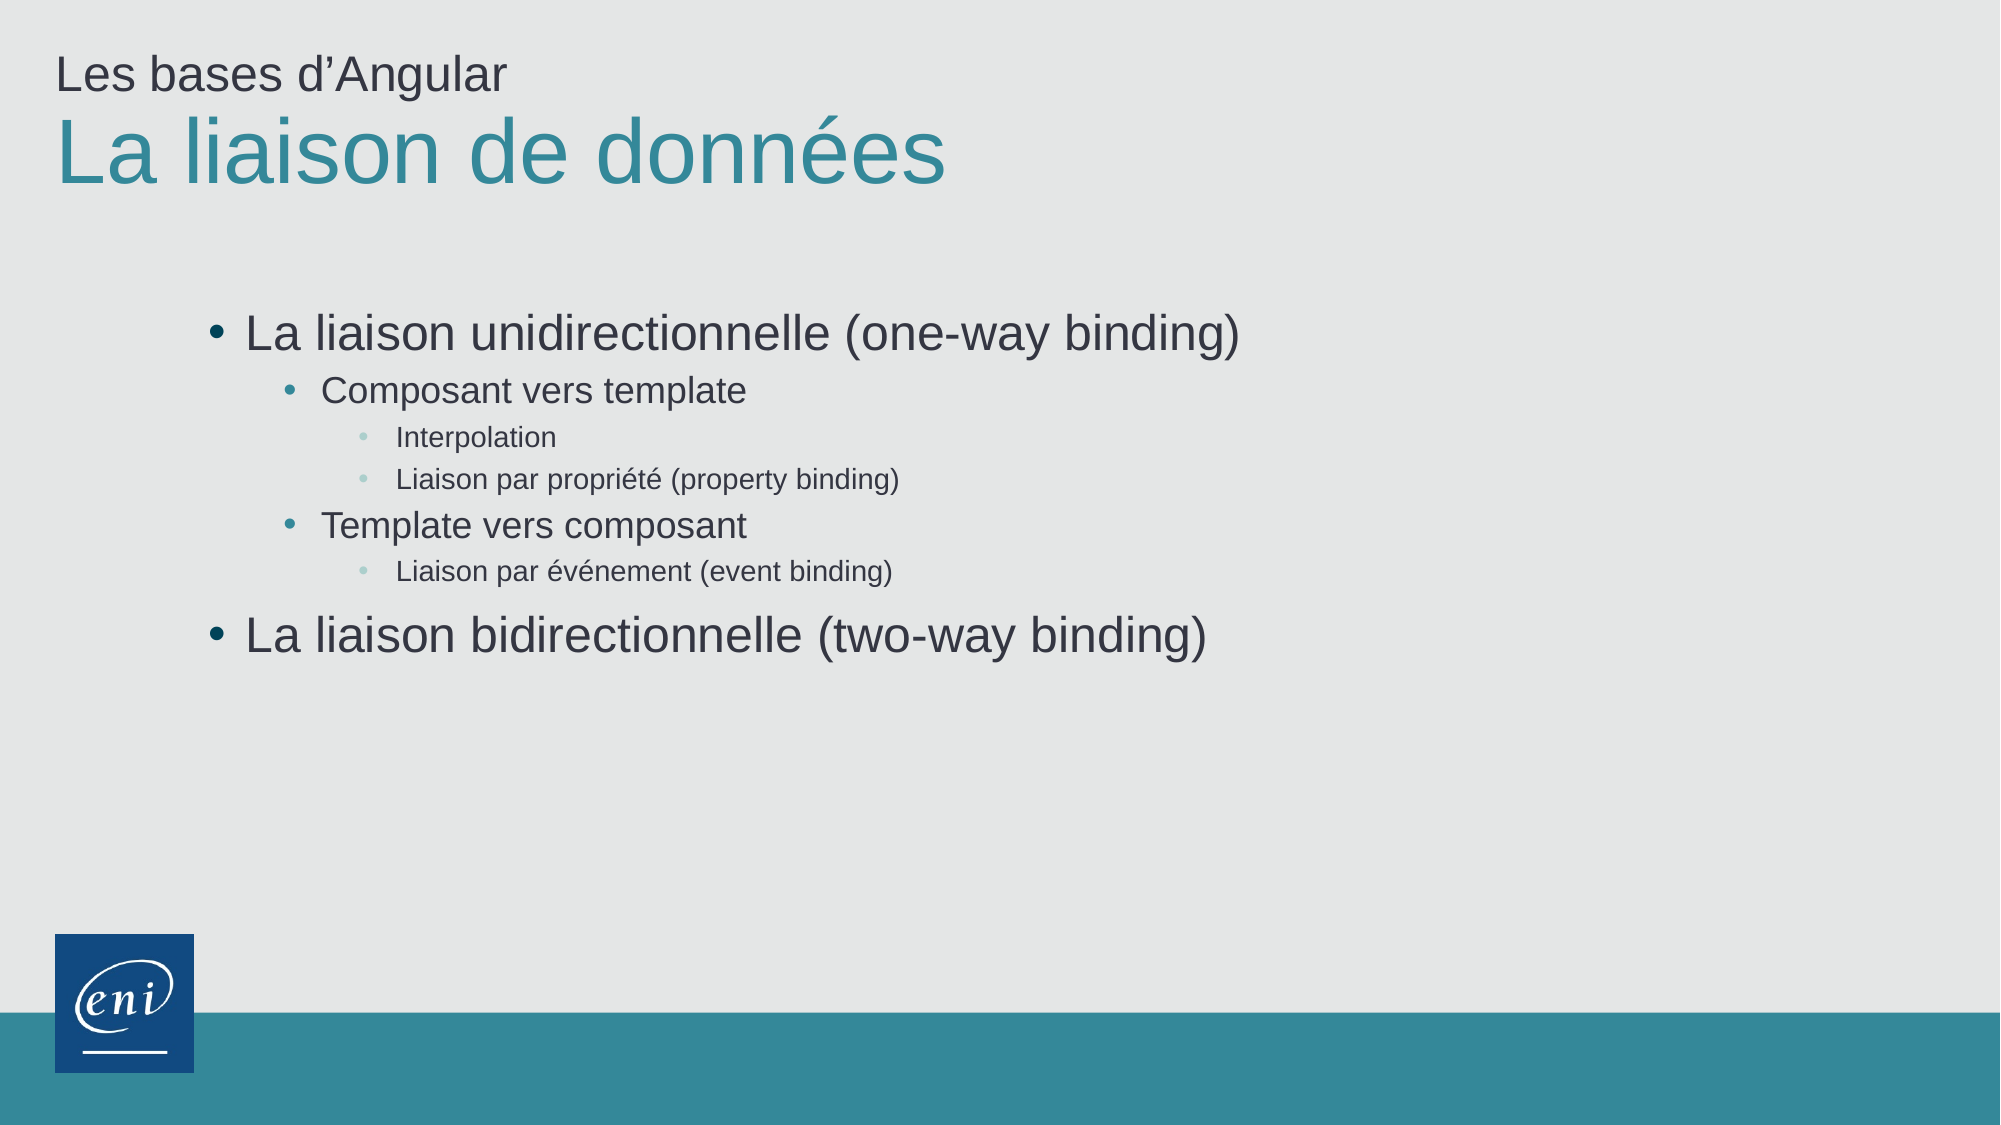

Les bases d’Angular
# La liaison de données
La liaison unidirectionnelle (one-way binding)
Composant vers template
Interpolation
Liaison par propriété (property binding)
Template vers composant
Liaison par événement (event binding)
La liaison bidirectionnelle (two-way binding)